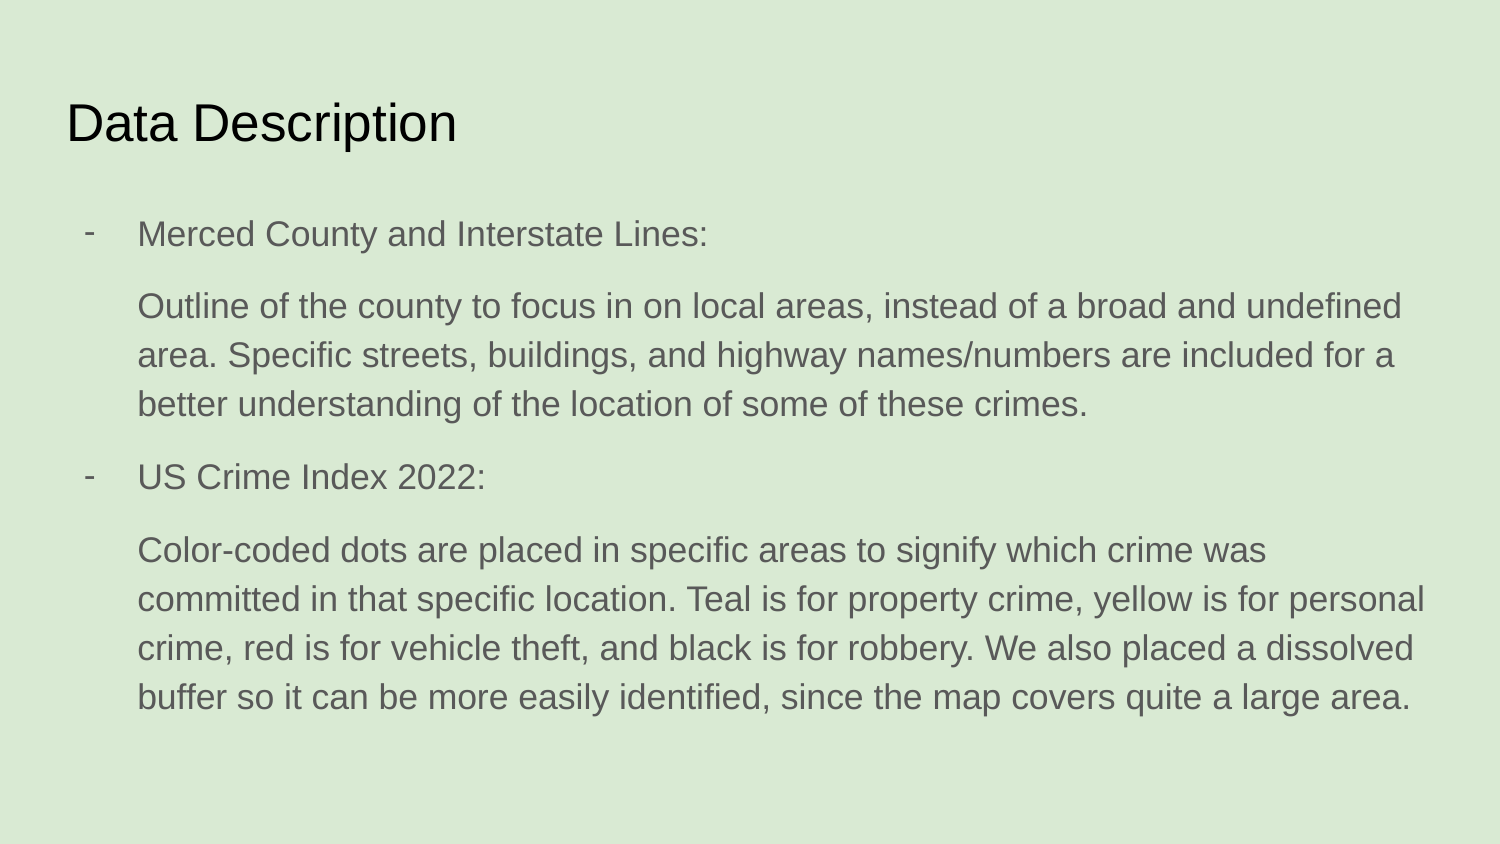

# Data Description
Merced County and Interstate Lines:
Outline of the county to focus in on local areas, instead of a broad and undefined area. Specific streets, buildings, and highway names/numbers are included for a better understanding of the location of some of these crimes.
US Crime Index 2022:
Color-coded dots are placed in specific areas to signify which crime was committed in that specific location. Teal is for property crime, yellow is for personal crime, red is for vehicle theft, and black is for robbery. We also placed a dissolved buffer so it can be more easily identified, since the map covers quite a large area.